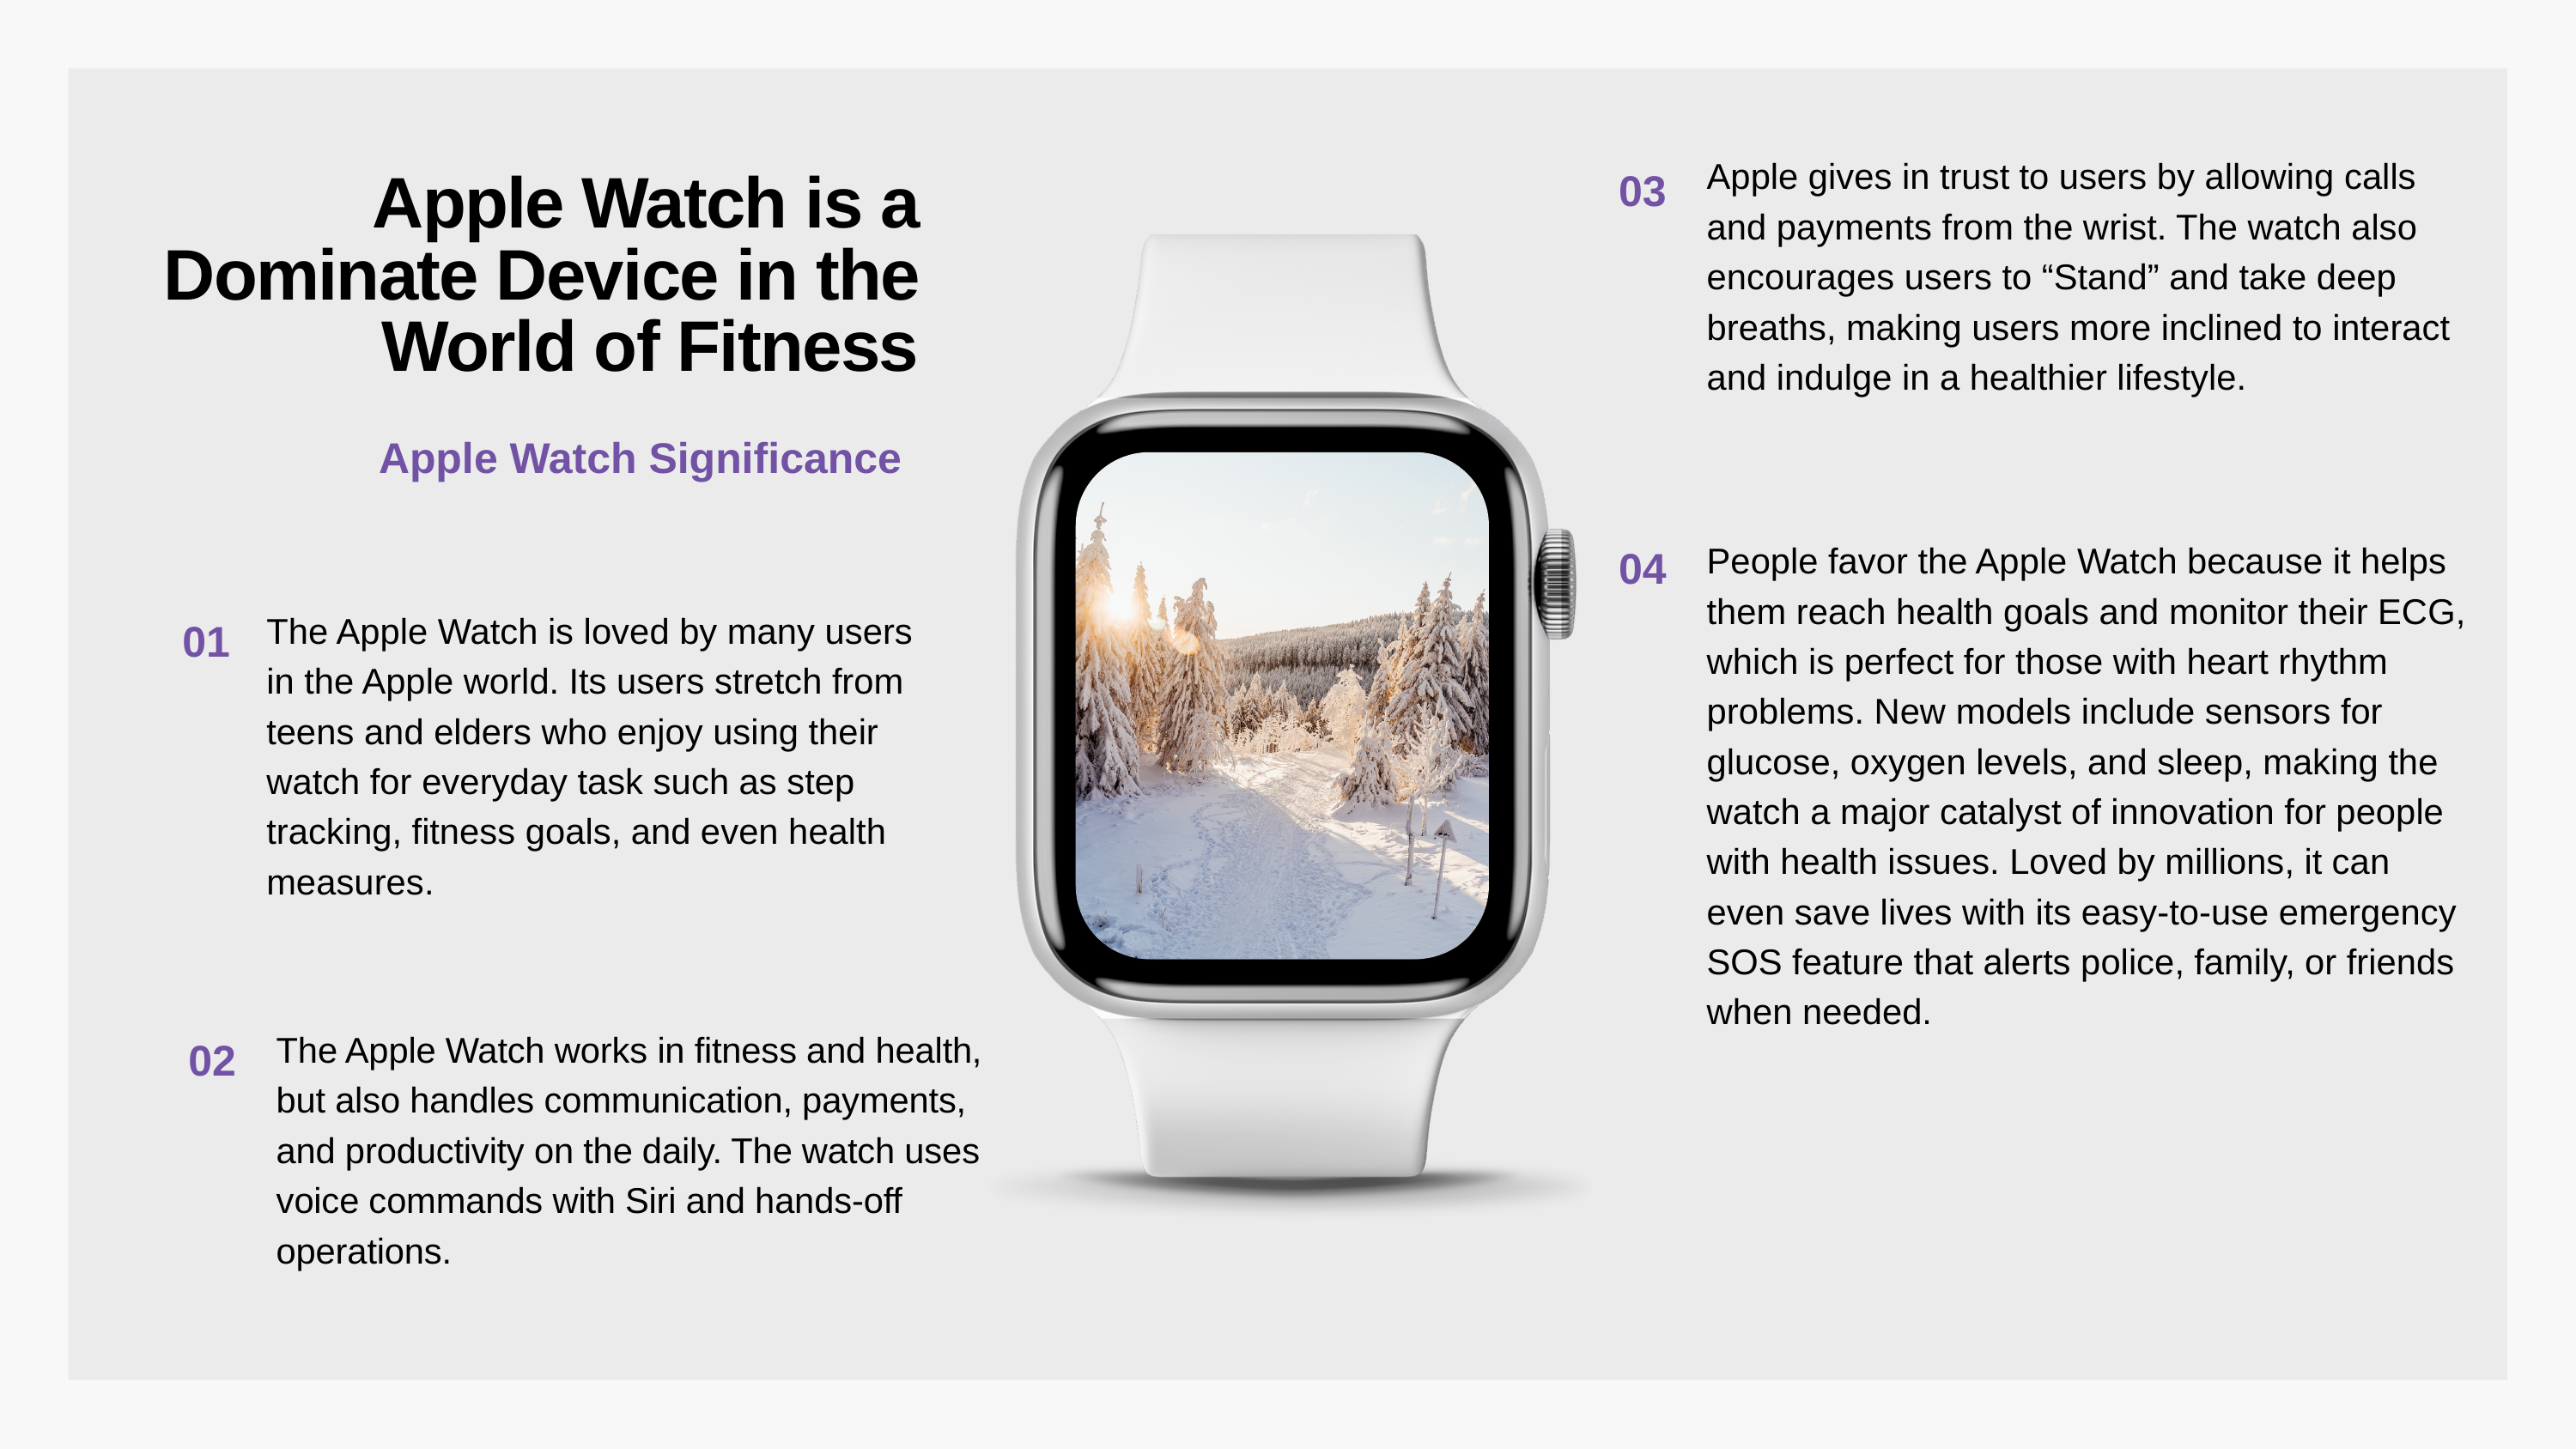

Apple gives in trust to users by allowing calls and payments from the wrist. The watch also encourages users to “Stand” and take deep breaths, making users more inclined to interact and indulge in a healthier lifestyle.
03
Apple Watch is a Dominate Device in the World of Fitness

Apple Watch Significance

People favor the Apple Watch because it helps them reach health goals and monitor their ECG, which is perfect for those with heart rhythm problems. New models include sensors for glucose, oxygen levels, and sleep, making the watch a major catalyst of innovation for people with health issues. Loved by millions, it can even save lives with its easy-to-use emergency SOS feature that alerts police, family, or friends when needed.
04
The Apple Watch is loved by many users in the Apple world. Its users stretch from teens and elders who enjoy using their watch for everyday task such as step tracking, fitness goals, and even health measures.
01
The Apple Watch works in fitness and health, but also handles communication, payments, and productivity on the daily. The watch uses voice commands with Siri and hands-off operations.
02